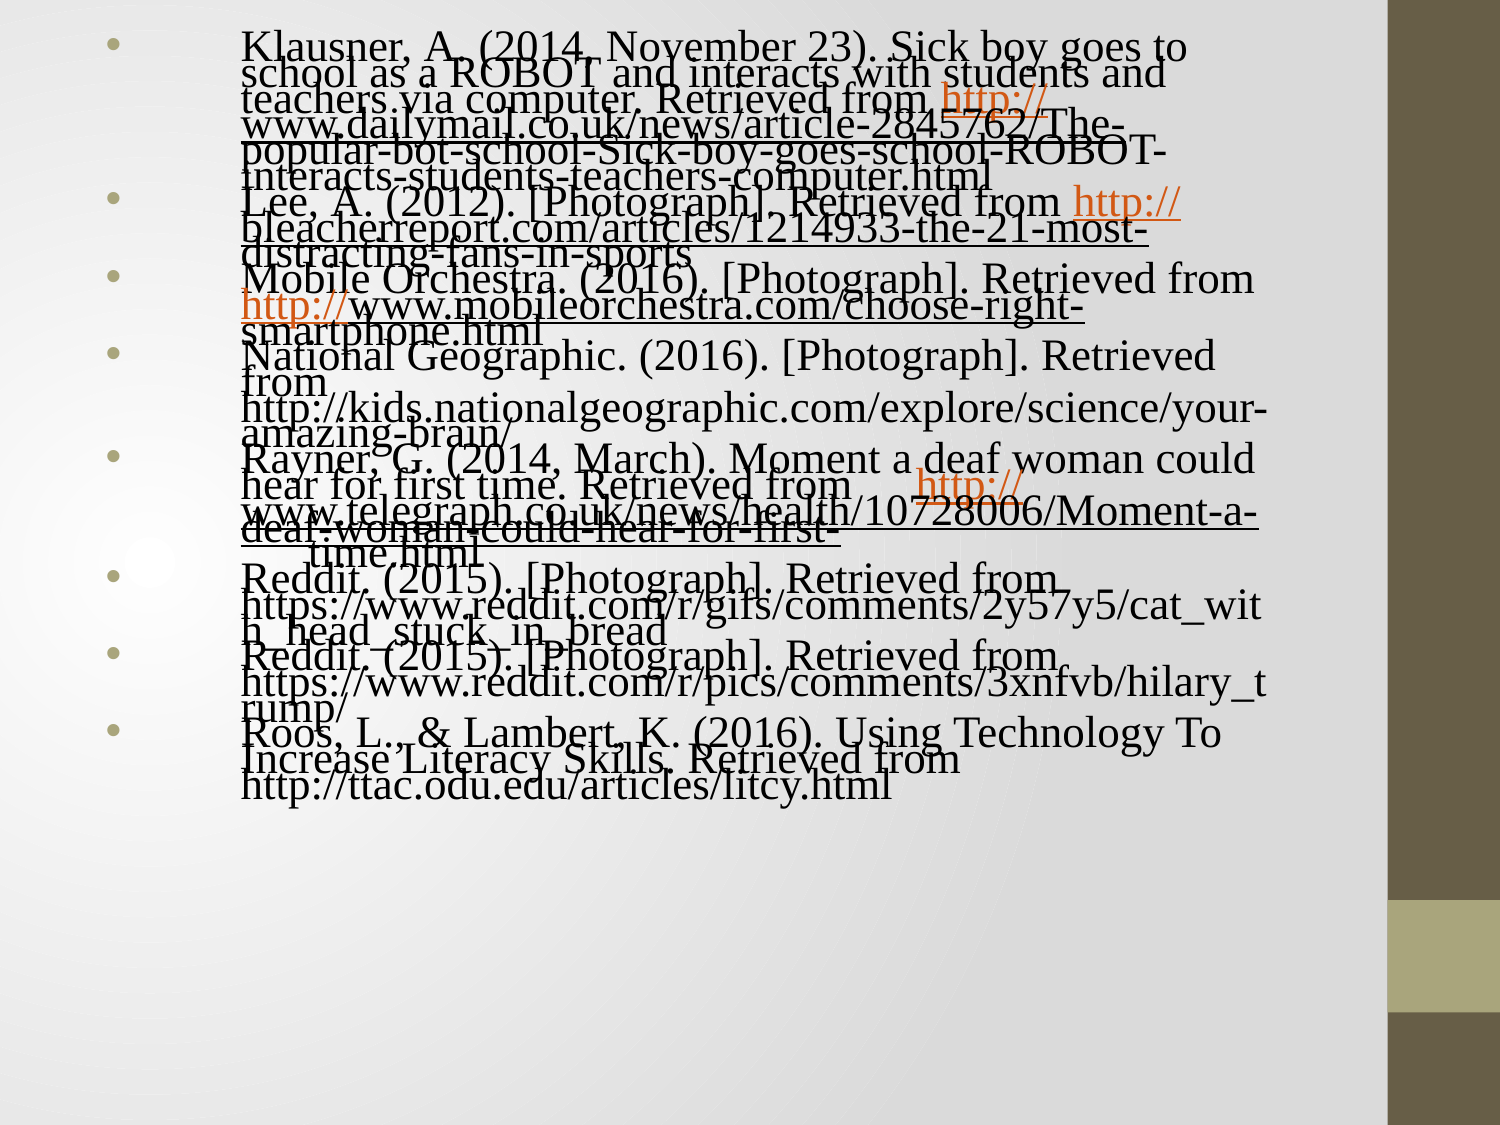

Klausner, A. (2014, November 23). Sick boy goes to school as a ROBOT and interacts with students and 	teachers via computer. Retrieved from http://www.dailymail.co.uk/news/article-2845762/The-	popular-bot-school-Sick-boy-goes-school-ROBOT-interacts-students-teachers-computer.html
Lee, A. (2012). [Photograph]. Retrieved from http://bleacherreport.com/articles/1214933-the-21-most-	distracting-fans-in-sports
Mobile Orchestra. (2016). [Photograph]. Retrieved from http://www.mobileorchestra.com/choose-right-	smartphone.html
National Geographic. (2016). [Photograph]. Retrieved from 	http://kids.nationalgeographic.com/explore/science/your-amazing-brain/
Rayner, G. (2014, March). Moment a deaf woman could hear for first time. Retrieved from 	http://www.telegraph.co.uk/news/health/10728006/Moment-a-deaf-woman-could-hear-for-first-	time.html
Reddit. (2015). [Photograph]. Retrieved from 	https://www.reddit.com/r/gifs/comments/2y57y5/cat_with_head_stuck_in_bread
Reddit. (2015). [Photograph]. Retrieved from 	https://www.reddit.com/r/pics/comments/3xnfvb/hilary_trump/
Roos, L., & Lambert, K. (2016). Using Technology To Increase Literacy Skills. Retrieved from 	http://ttac.odu.edu/articles/litcy.html